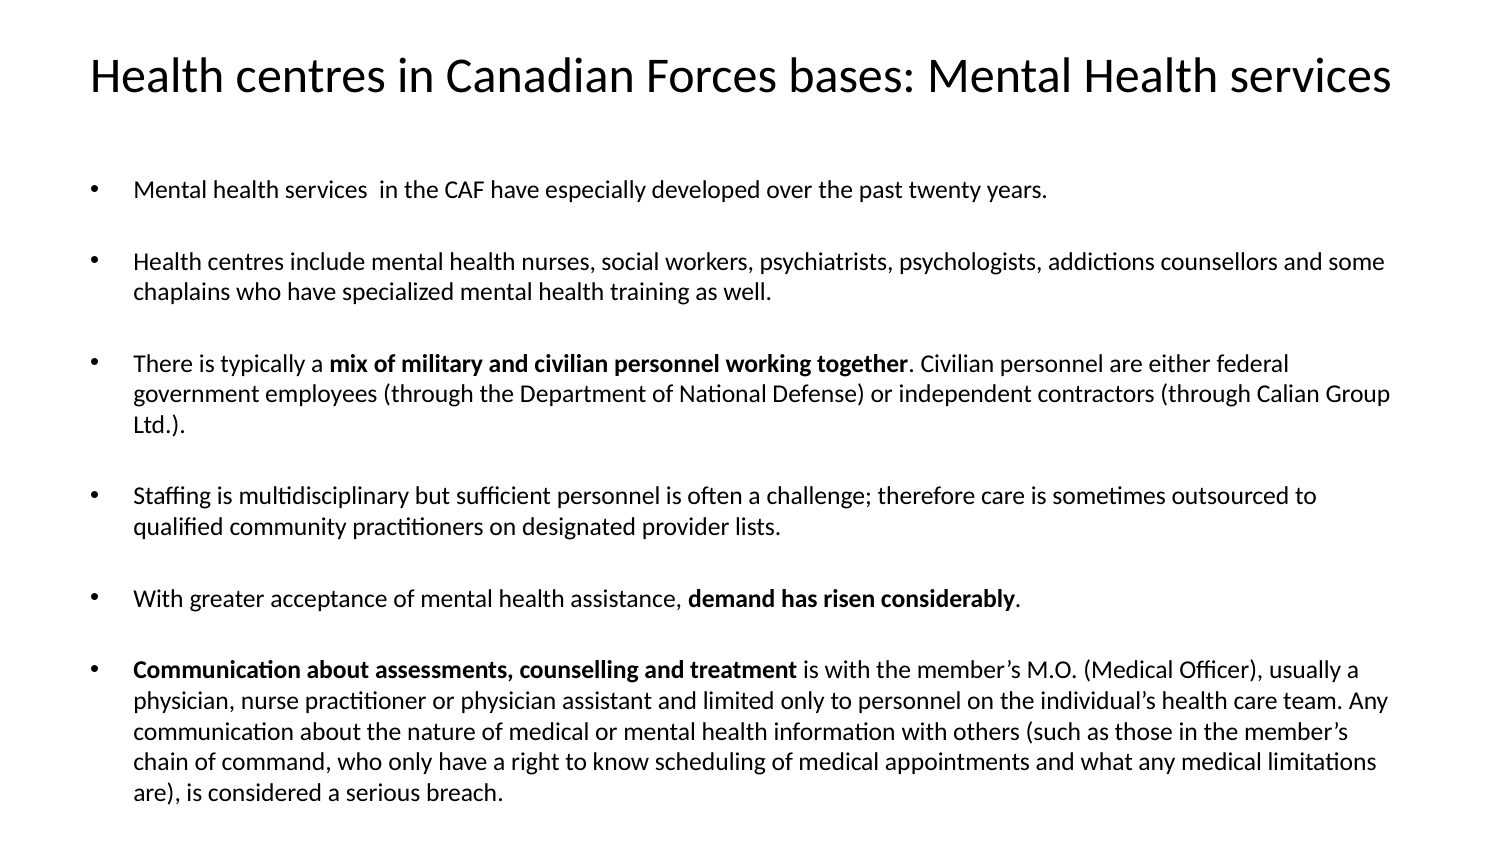

# Health centres in Canadian Forces bases: Mental Health services

Mental health services  in the CAF have especially developed over the past twenty years.

Health centres include mental health nurses, social workers, psychiatrists, psychologists, addictions counsellors and some chaplains who have specialized mental health training as well.

There is typically a mix of military and civilian personnel working together. Civilian personnel are either federal government employees (through the Department of National Defense) or independent contractors (through Calian Group Ltd.).

Staffing is multidisciplinary but sufficient personnel is often a challenge; therefore care is sometimes outsourced to qualified community practitioners on designated provider lists.

With greater acceptance of mental health assistance, demand has risen considerably.

Communication about assessments, counselling and treatment is with the member’s M.O. (Medical Officer), usually a physician, nurse practitioner or physician assistant and limited only to personnel on the individual’s health care team. Any communication about the nature of medical or mental health information with others (such as those in the member’s chain of command, who only have a right to know scheduling of medical appointments and what any medical limitations are), is considered a serious breach.